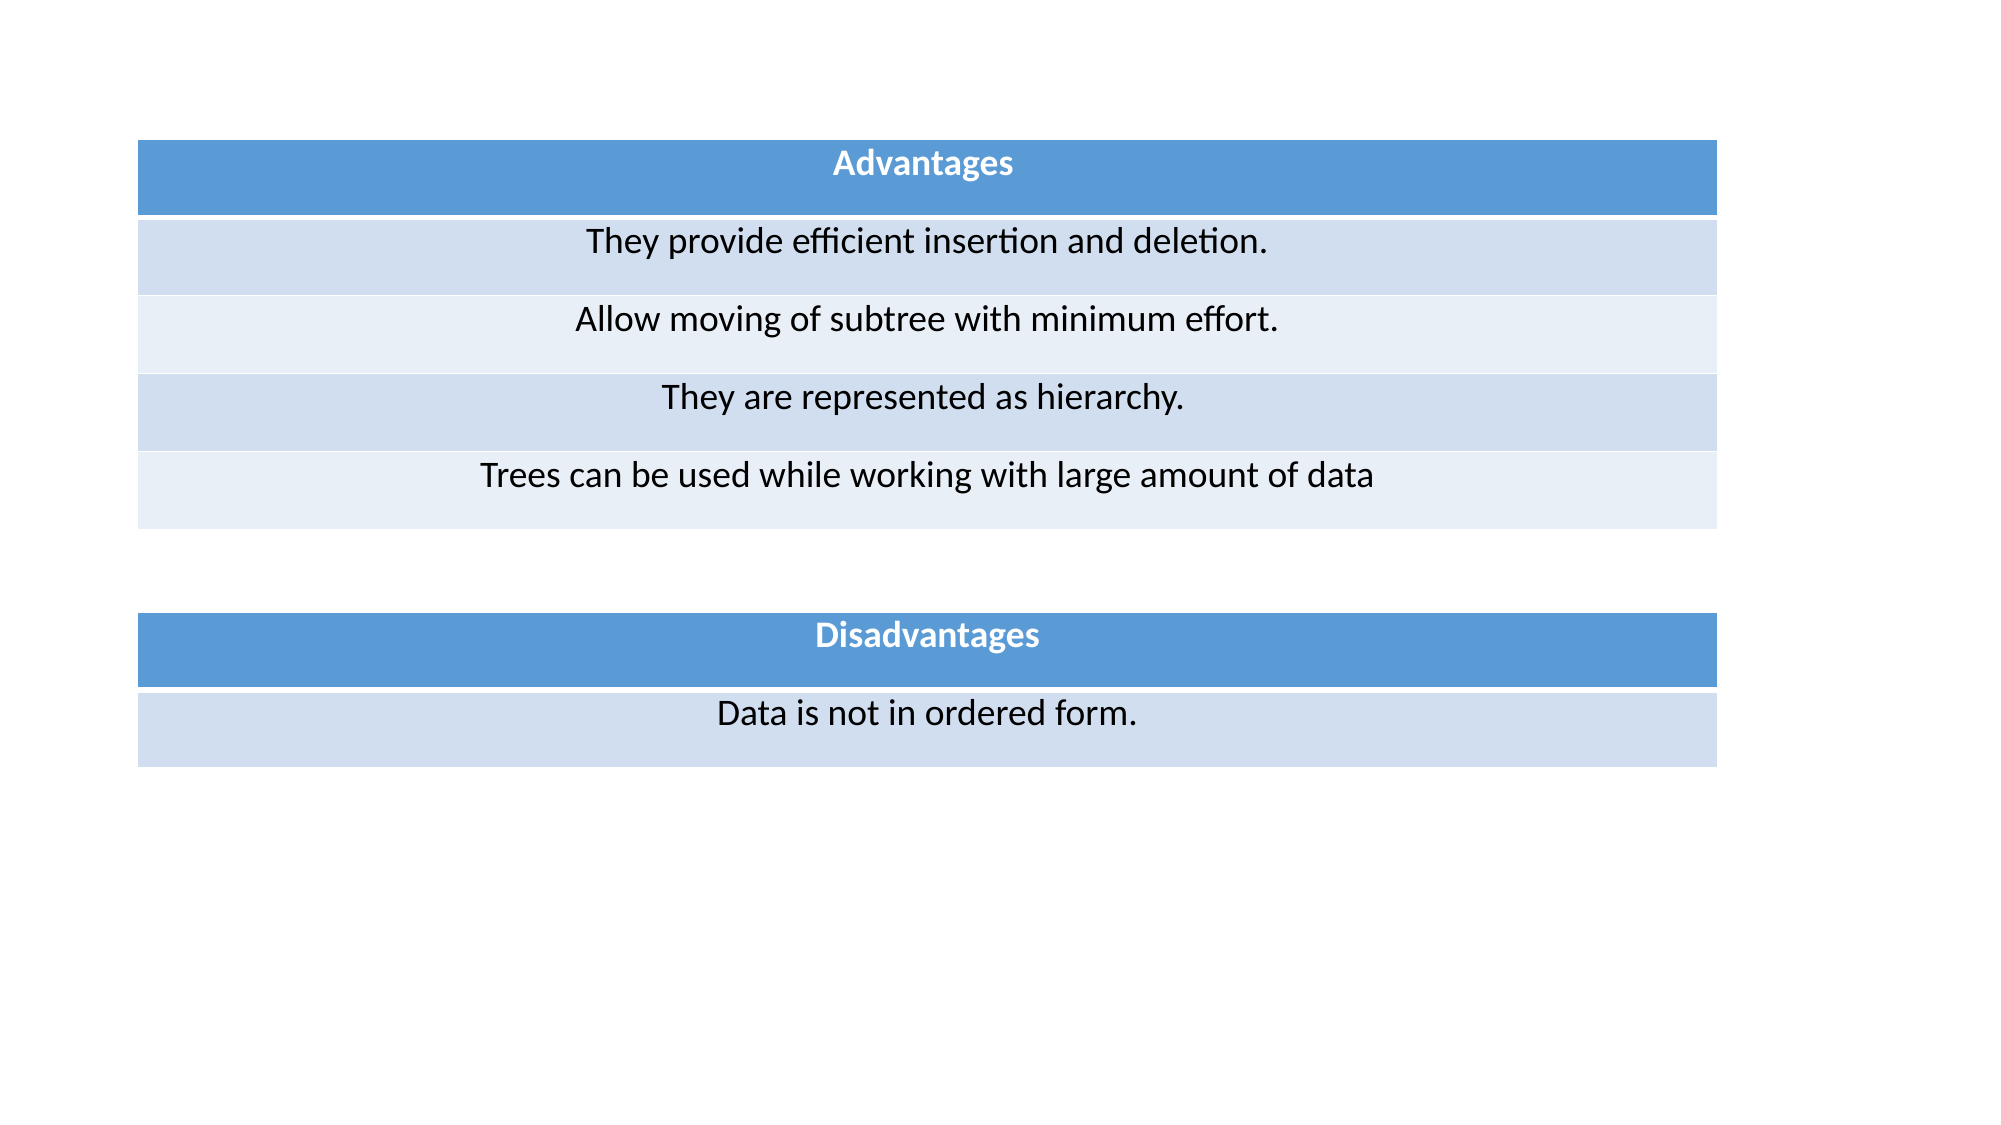

| Advantages |
| --- |
| They provide efficient insertion and deletion. |
| Allow moving of subtree with minimum effort. |
| They are represented as hierarchy. |
| Trees can be used while working with large amount of data |
| Disadvantages |
| --- |
| Data is not in ordered form. |